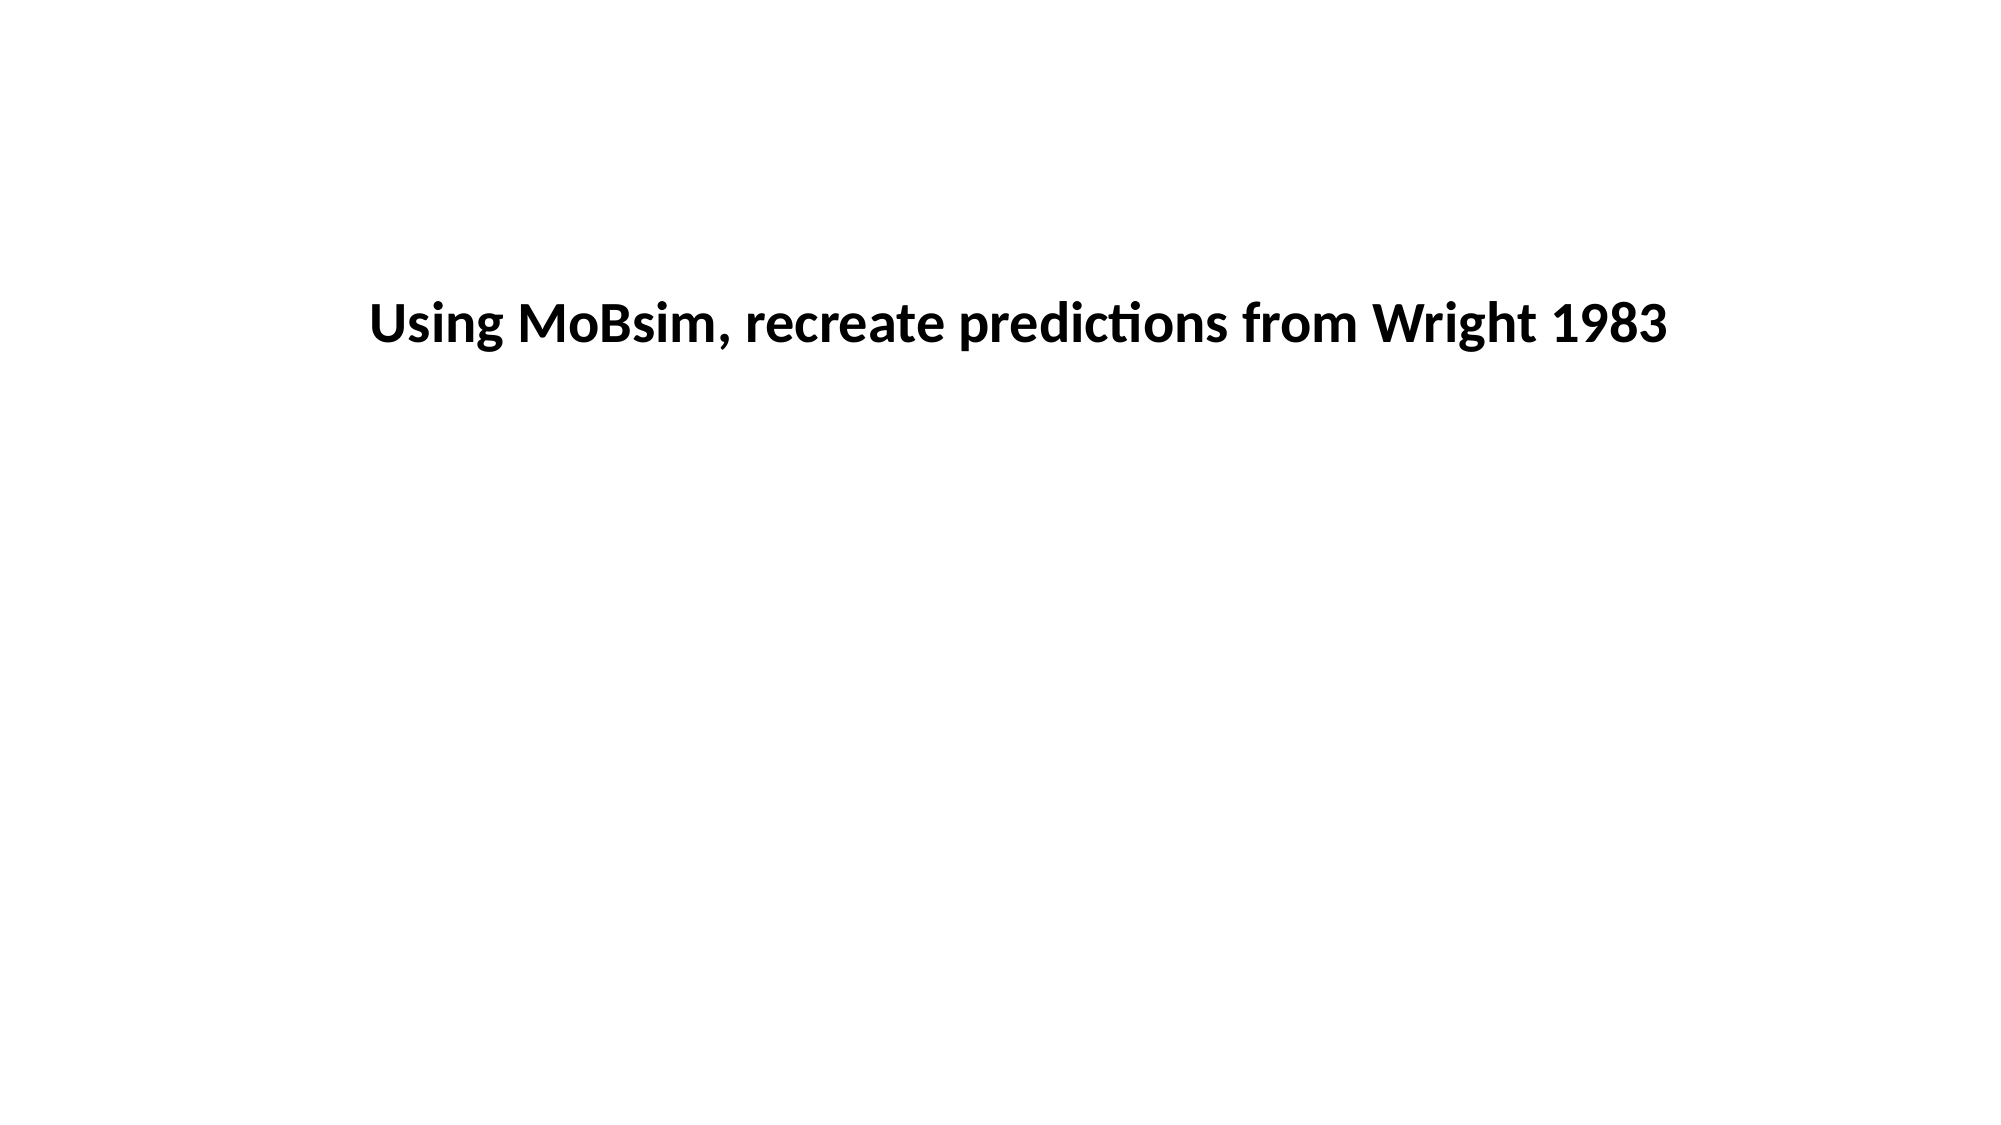

Using MoBsim, recreate predictions from Wright 1983